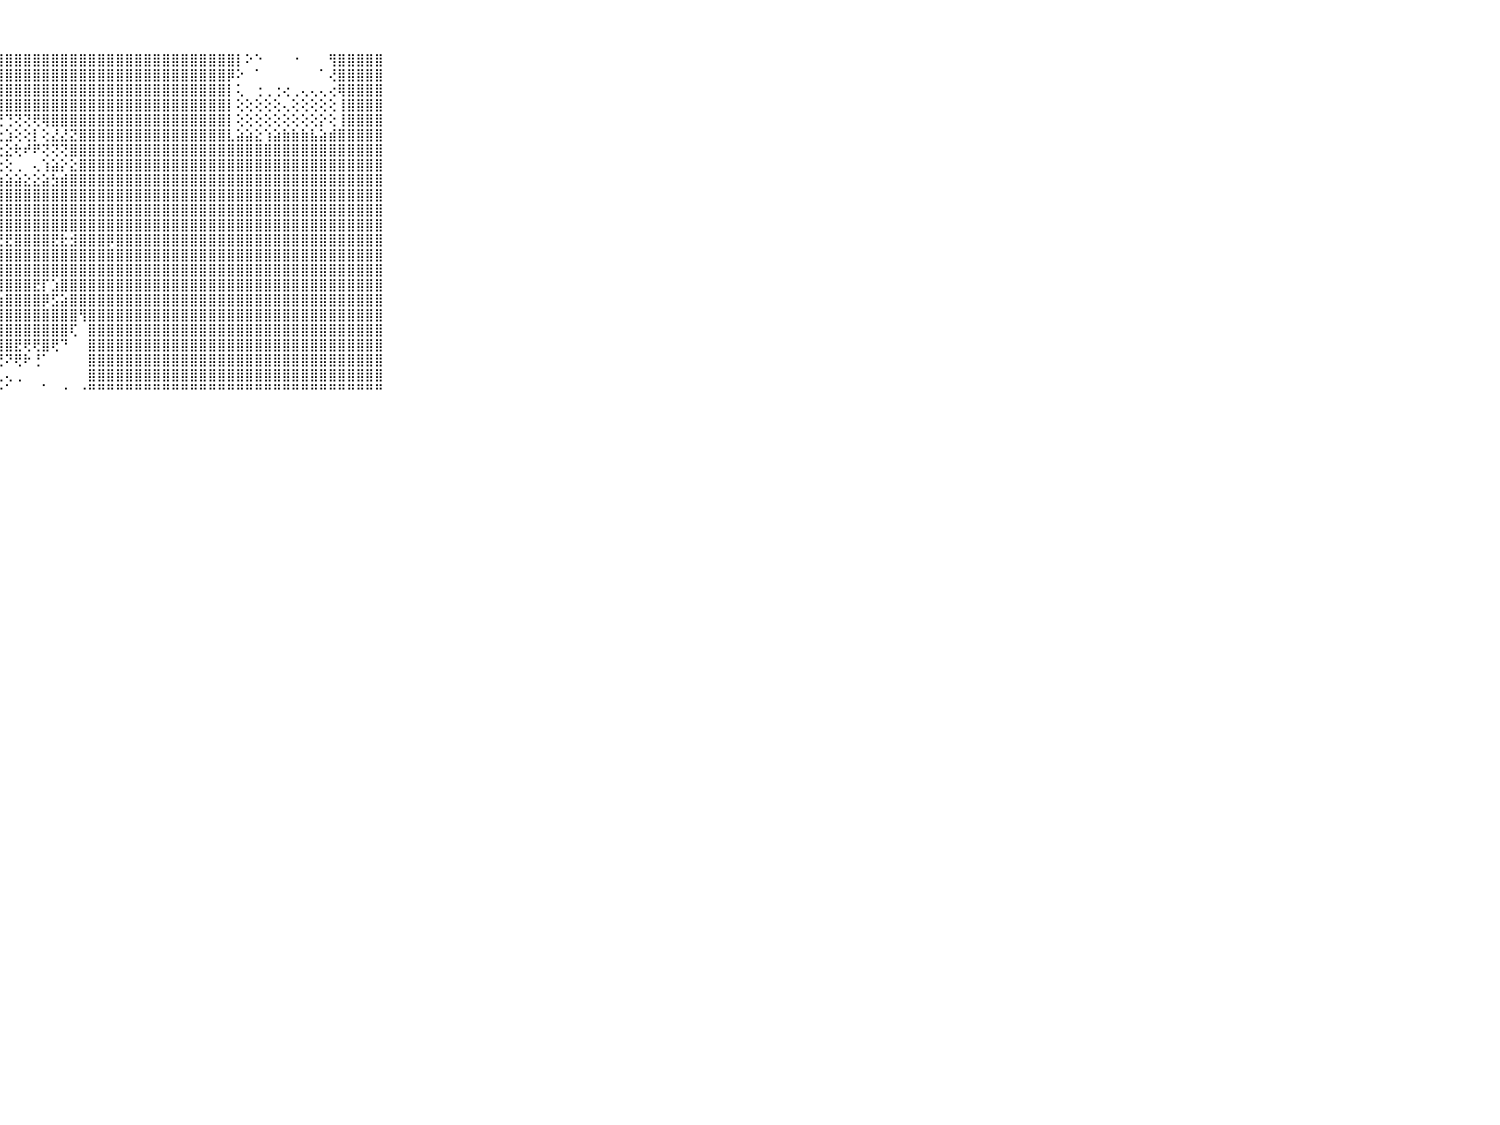

⠀⠀⠀⠀⠀⠀⠀⠀⠀⠀⠀⣿⣿⣿⣿⣿⣿⣿⣿⣿⣿⣿⣿⣿⣿⣿⣿⣿⣿⣿⣿⣿⣿⣿⣿⣿⣿⣿⣿⣿⣿⣿⣿⣿⣿⣿⣿⣿⣿⣿⣿⣿⣿⡇⠕⠑⠀⠀⠀⠐⠀⠀⠀⢻⣿⣿⣿⣿⣿⠀⠀⠀⠀⠀⠀⠀⠀⠀⠀⠀⠀
⠀⠀⠀⠀⠀⠀⠀⠀⠀⠀⠀⣿⣿⣿⣿⣿⣿⣿⣿⣿⣿⣿⣿⣿⣿⣿⣿⣿⣿⣿⣿⣿⣿⣿⣿⣿⣿⣿⣿⣿⣿⣿⣿⣿⣿⣿⣿⣿⣿⣿⣿⣿⡿⠕⠀⠁⠀⠀⠀⠀⠀⠀⠁⢜⣿⣿⣿⣿⣿⠀⠀⠀⠀⠀⠀⠀⠀⠀⠀⠀⠀
⠀⠀⠀⠀⠀⠀⠀⠀⠀⠀⠀⣿⣿⣿⣿⣿⣿⣿⣿⣿⣿⣿⣿⣿⣿⣿⣿⣿⣿⣿⣿⣿⣿⣿⣿⣿⣿⣿⣿⣿⣿⣿⣿⣿⣿⣿⣿⣿⣿⣿⣿⣿⡇⢅⠀⢐⢀⢐⢔⢀⢄⢄⢄⢔⢿⣿⣿⣿⣿⠀⠀⠀⠀⠀⠀⠀⠀⠀⠀⠀⠀
⠀⠀⠀⠀⠀⠀⠀⠀⠀⠀⠀⣿⣿⣿⣿⣿⣿⣿⣿⣿⣿⣿⣿⣿⣿⣿⣿⣿⣿⣿⣿⣿⣿⣿⣿⣿⣿⣿⣿⣿⣿⣿⣿⣿⣿⣿⣿⣿⣿⣿⣿⣿⡇⢕⢕⢕⢕⢕⢄⢕⢕⢕⢕⢕⢸⣿⣿⣿⣿⠀⠀⠀⠀⠀⠀⠀⠀⠀⠀⠀⠀
⠀⠀⠀⠀⠀⠀⠀⠀⠀⠀⠀⣿⣿⣿⣿⣿⣿⣿⣿⣿⣿⣿⣿⣿⣿⡿⢟⢟⢙⢝⢝⢟⢿⣿⣿⣿⣿⣿⣿⣿⣿⣿⣿⣿⣿⣿⣿⣿⣿⣿⣿⣿⡇⢕⢕⢕⢕⢕⢕⢕⢕⢕⡕⢕⢸⣿⣿⣿⣿⠀⠀⠀⠀⠀⠀⠀⠀⠀⠀⠀⠀
⠀⠀⠀⠀⠀⠀⠀⠀⠀⠀⠀⣿⣿⣿⣿⣿⣿⣿⣿⣿⣿⣿⡿⢟⢙⢕⢁⢕⣱⢕⢕⡇⢕⣜⣜⣝⣿⣿⣿⣿⣿⣿⣿⣿⣿⣿⣿⣿⣿⣿⣿⣿⣇⣵⣵⣕⢱⣵⣷⣷⣷⣧⣵⣾⣿⣿⣿⣿⣿⠀⠀⠀⠀⠀⠀⠀⠀⠀⠀⠀⠀
⠀⠀⠀⠀⠀⠀⠀⠀⠀⠀⠀⣿⣿⣿⣿⣿⣿⣿⣿⣿⣿⢿⡕⢕⢕⢕⢕⣕⣕⢗⠞⠟⢝⢝⢝⣿⣿⣿⣿⣿⣿⣿⣿⣿⣿⣿⣿⣿⣿⣿⣿⣿⣿⣿⣿⣿⣿⣿⣿⣿⣿⣿⣿⣿⣿⣿⣿⣿⣿⠀⠀⠀⠀⠀⠀⠀⠀⠀⠀⠀⠀
⠀⠀⠀⠀⠀⠀⠀⠀⠀⠀⠀⣿⣿⣿⣿⣿⣿⣿⣿⣿⣿⢱⣷⢕⢸⢗⢌⢕⢕⢀⠀⢄⢱⣵⡕⣕⣿⣿⣿⣿⣿⣿⣿⣿⣿⣿⣿⣿⣿⣿⣿⣿⣿⣿⣿⣿⣿⣿⣿⣿⣿⣿⣿⣿⣿⣿⣿⣿⣿⠀⠀⠀⠀⠀⠀⠀⠀⠀⠀⠀⠀
⠀⠀⠀⠀⠀⠀⠀⠀⠀⠀⠀⣿⣿⣿⣿⣿⣿⣿⣿⣿⣿⢜⡫⢷⣧⣵⣵⣵⣵⣵⣕⣕⣵⣳⣾⣿⣿⣿⣿⣿⣿⣿⣿⣿⣿⣿⣿⣿⣿⣿⣿⣿⣿⣿⣿⣿⣿⣿⣿⣿⣿⣿⣿⣿⣿⣿⣿⣿⣿⠀⠀⠀⠀⠀⠀⠀⠀⠀⠀⠀⠀
⠀⠀⠀⠀⠀⠀⠀⠀⠀⠀⠀⣿⣿⣿⣿⣿⣿⣿⣿⣿⣿⢕⣇⣼⣿⣿⣿⣿⣿⣿⣿⣿⣿⣿⣿⣿⣿⣿⣿⣿⣿⣿⣿⣿⣿⣿⣿⣿⣿⣿⣿⣿⣿⣿⣿⣿⣿⣿⣿⣿⣿⣿⣿⣿⣿⣿⣿⣿⣿⠀⠀⠀⠀⠀⠀⠀⠀⠀⠀⠀⠀
⠀⠀⠀⠀⠀⠀⠀⠀⠀⠀⠀⣿⣿⣿⣿⣿⣿⣿⣿⣿⣿⢕⢕⣿⣿⣿⣿⣿⣿⣿⣿⣿⣿⣿⣿⣿⣿⣿⣿⣿⣿⣿⣿⣿⣿⣿⣿⣿⣿⣿⣿⣿⣿⣿⣿⣿⣿⣿⣿⣿⣿⣿⣿⣿⣿⣿⣿⣿⣿⠀⠀⠀⠀⠀⠀⠀⠀⠀⠀⠀⠀
⠀⠀⠀⠀⠀⠀⠀⠀⠀⠀⠀⣿⣿⣿⣿⣿⣿⣿⣿⣿⣿⡕⢕⣿⣿⣿⣿⣿⣿⣿⣿⣿⣿⣿⣿⣿⣿⣿⣿⣿⣿⣿⣿⣿⣿⣿⣿⣿⣿⣿⣿⣿⣿⣿⣿⣿⣿⣿⣿⣿⣿⣿⣿⣿⣿⣿⣿⣿⣿⠀⠀⠀⠀⠀⠀⠀⠀⠀⠀⠀⠀
⠀⠀⠀⠀⠀⠀⠀⠀⠀⠀⠀⣿⣿⣿⣿⣿⣿⣿⣿⣿⣿⣷⣕⣿⣿⣿⣿⣟⣟⣿⣿⣿⣿⣟⣗⣺⣿⣿⣿⡿⣿⣿⣿⣿⣿⣿⣿⣿⣿⣿⣿⣿⣿⣿⣿⣿⣿⣿⣿⣿⣿⣿⣿⣿⣿⣿⣿⣿⣿⠀⠀⠀⠀⠀⠀⠀⠀⠀⠀⠀⠀
⠀⠀⠀⠀⠀⠀⠀⠀⠀⠀⠀⣿⣿⣿⣿⣿⣿⣿⣿⣿⣿⣿⣿⣿⣿⣿⣿⣿⣿⣿⣿⣿⣿⣿⣿⣿⣿⣿⣿⣿⣿⣿⣿⣿⣿⣿⣿⣿⣿⣿⣿⣿⣿⣿⣿⣿⣿⣿⣿⣿⣿⣿⣿⣿⣿⣿⣿⣿⣿⠀⠀⠀⠀⠀⠀⠀⠀⠀⠀⠀⠀
⠀⠀⠀⠀⠀⠀⠀⠀⠀⠀⠀⣿⣿⣿⣿⣿⣿⣿⣿⣿⣿⣿⣿⣿⣿⣿⣿⣿⣿⣿⣿⣿⣿⣿⣿⣿⣿⣿⣿⣿⣿⣿⣿⣿⣿⣿⣿⣿⣿⣿⣿⣿⣿⣿⣿⣿⣿⣿⣿⣿⣿⣿⣿⣿⣿⣿⣿⣿⣿⠀⠀⠀⠀⠀⠀⠀⠀⠀⠀⠀⠀
⠀⠀⠀⠀⠀⠀⠀⠀⠀⠀⠀⣿⣿⣿⣿⣿⣿⣿⣿⣿⣿⣿⣿⣿⣿⣿⣟⣿⣿⣿⣿⣟⡏⣱⣿⣿⣿⣿⣿⣿⣿⣿⣿⣿⣿⣿⣿⣿⣿⣿⣿⣿⣿⣿⣿⣿⣿⣿⣿⣿⣿⣿⣿⣿⣿⣿⣿⣿⣿⠀⠀⠀⠀⠀⠀⠀⠀⠀⠀⠀⠀
⠀⠀⠀⠀⠀⠀⠀⠀⠀⠀⠀⣿⣿⣿⣿⣿⣿⣿⣿⣿⣿⣿⣿⣿⣿⣿⣿⣷⣿⣿⣿⣿⡿⣫⣵⣿⣿⣿⣿⣿⣿⣿⣿⣿⣿⣿⣿⣿⣿⣿⣿⣿⣿⣿⣿⣿⣿⣿⣿⣿⣿⣿⣿⣿⣿⣿⣿⣿⣿⠀⠀⠀⠀⠀⠀⠀⠀⠀⠀⠀⠀
⠀⠀⠀⠀⠀⠀⠀⠀⠀⠀⠀⣿⣿⣿⣿⣿⣿⣿⣿⣿⣿⣿⣿⡟⣿⣿⣿⣿⣿⣿⣿⣿⣿⣿⣿⣿⢻⣿⣿⣿⣿⣿⣿⣿⣿⣿⣿⣿⣿⣿⣿⣿⣿⣿⣿⣿⣿⣿⣿⣿⣿⣿⣿⣿⣿⣿⣿⣿⣿⠀⠀⠀⠀⠀⠀⠀⠀⠀⠀⠀⠀
⠀⠀⠀⠀⠀⠀⠀⠀⠀⠀⠀⣿⣿⣿⣿⣿⣿⣿⣿⣿⣿⣿⣿⣇⢻⣿⣿⣿⣿⣿⣿⣿⣿⣿⣿⢏⠀⣿⣿⣿⣿⣿⣿⣿⣿⣿⣿⣿⣿⣿⣿⣿⣿⣿⣿⣿⣿⣿⣿⣿⣿⣿⣿⣿⣿⣿⣿⣿⣿⠀⠀⠀⠀⠀⠀⠀⠀⠀⠀⠀⠀
⠀⠀⠀⠀⠀⠀⠀⠀⠀⠀⠀⣿⣿⣿⣿⣿⣿⣿⣿⣿⣿⣿⣿⣿⡇⢝⢿⣿⣿⣟⢟⢟⣿⢟⠙⠀⠀⣿⣿⣿⣿⣿⣿⣿⣿⣿⣿⣿⣿⣿⣿⣿⣿⣿⣿⣿⣿⣿⣿⣿⣿⣿⣿⣿⣿⣿⣿⣿⣿⠀⠀⠀⠀⠀⠀⠀⠀⠀⠀⠀⠀
⠀⠀⠀⠀⠀⠀⠀⠀⠀⠀⠀⣿⣿⣿⣿⣿⣿⣿⣿⣿⣿⣿⣿⣿⡇⢕⢕⢘⠝⢟⠗⢘⠁⠀⠀⠀⠀⣿⣿⣿⣿⣿⣿⣿⣿⣿⣿⣿⣿⣿⣿⣿⣿⣿⣿⣿⣿⣿⣿⣿⣿⣿⣿⣿⣿⣿⣿⣿⣿⠀⠀⠀⠀⠀⠀⠀⠀⠀⠀⠀⠀
⠀⠀⠀⠀⠀⠀⠀⠀⠀⠀⠀⣿⣿⣿⣿⣿⣿⣿⣿⣿⣿⣿⣿⣿⡃⠕⢔⢄⢄⢀⠀⠀⠀⠀⠀⠀⠀⣿⣿⣿⣿⣿⣿⣿⣿⣿⣿⣿⣿⣿⣿⣿⣿⣿⣿⣿⣿⣿⣿⣿⣿⣿⣿⣿⣿⣿⣿⣿⣿⠀⠀⠀⠀⠀⠀⠀⠀⠀⠀⠀⠀
⠀⠀⠀⠀⠀⠀⠀⠀⠀⠀⠀⠛⠛⠛⠛⠛⠛⠛⠛⠛⠛⠛⠛⠛⠓⠑⠑⠑⠁⠀⠀⠀⠁⠀⠐⠀⠐⠛⠛⠛⠛⠛⠛⠛⠛⠛⠛⠛⠛⠛⠛⠛⠛⠛⠛⠛⠛⠛⠛⠛⠛⠛⠛⠛⠛⠛⠛⠛⠛⠀⠀⠀⠀⠀⠀⠀⠀⠀⠀⠀⠀